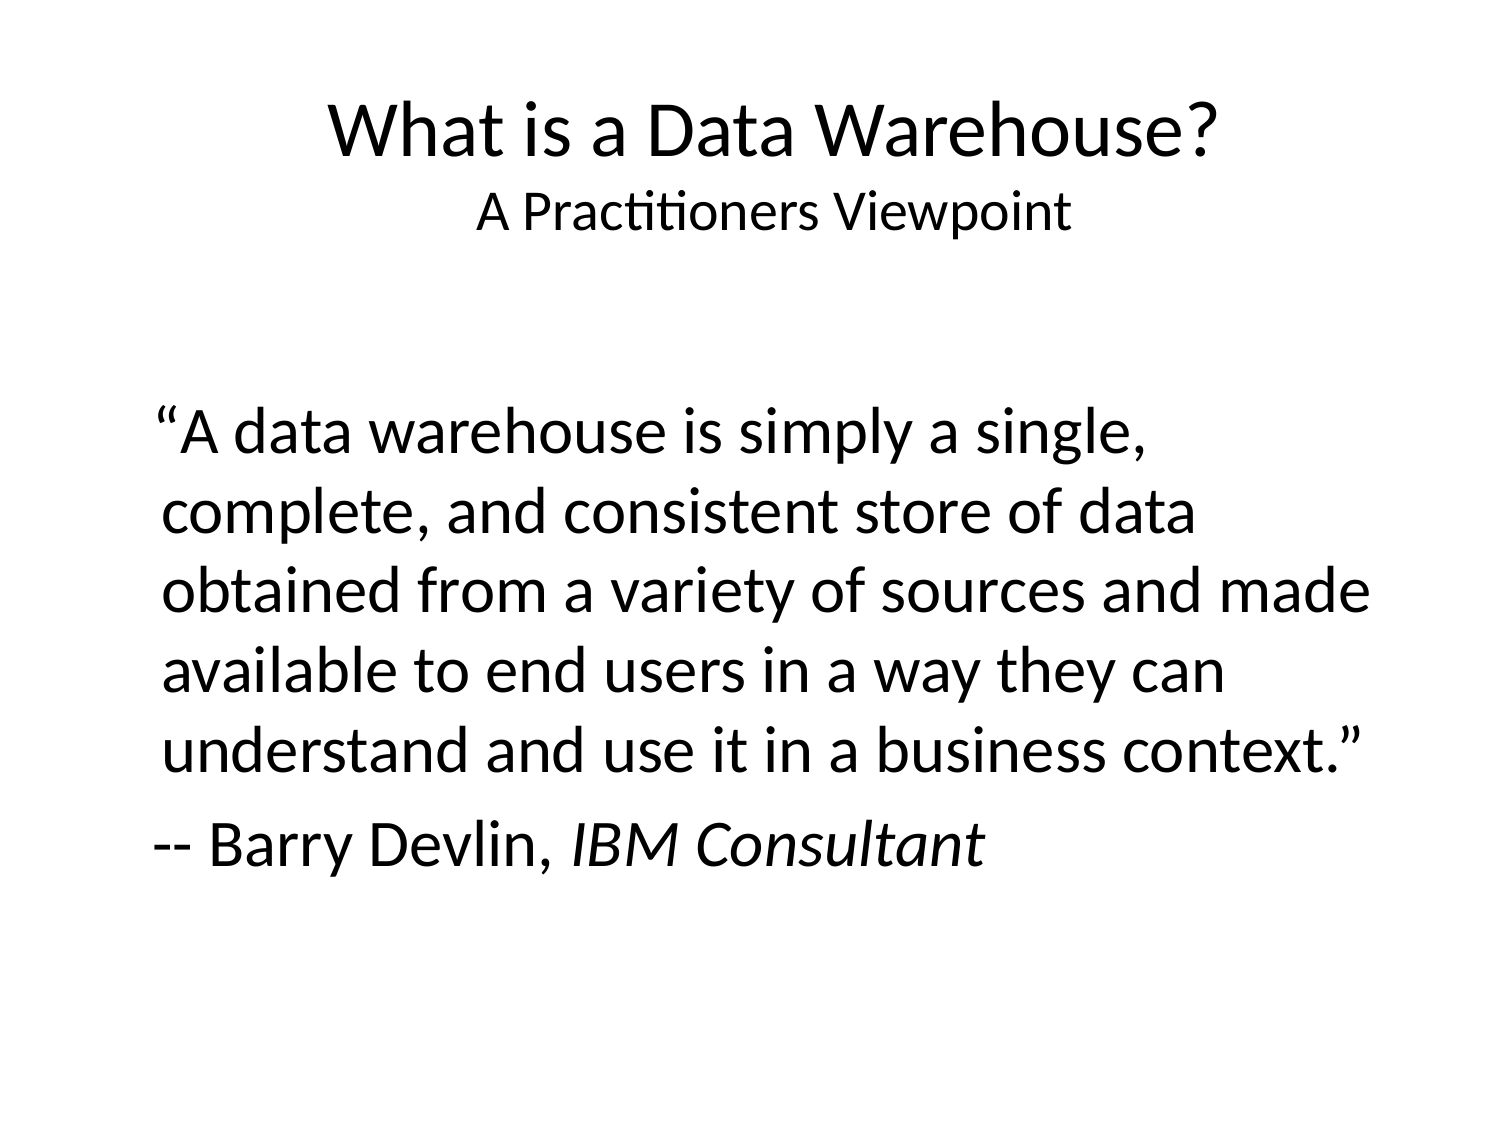

# What is a Data Warehouse? A Practitioners Viewpoint
“A data warehouse is simply a single, complete, and consistent store of data obtained from a variety of sources and made available to end users in a way they can understand and use it in a business context.”
-- Barry Devlin, IBM Consultant